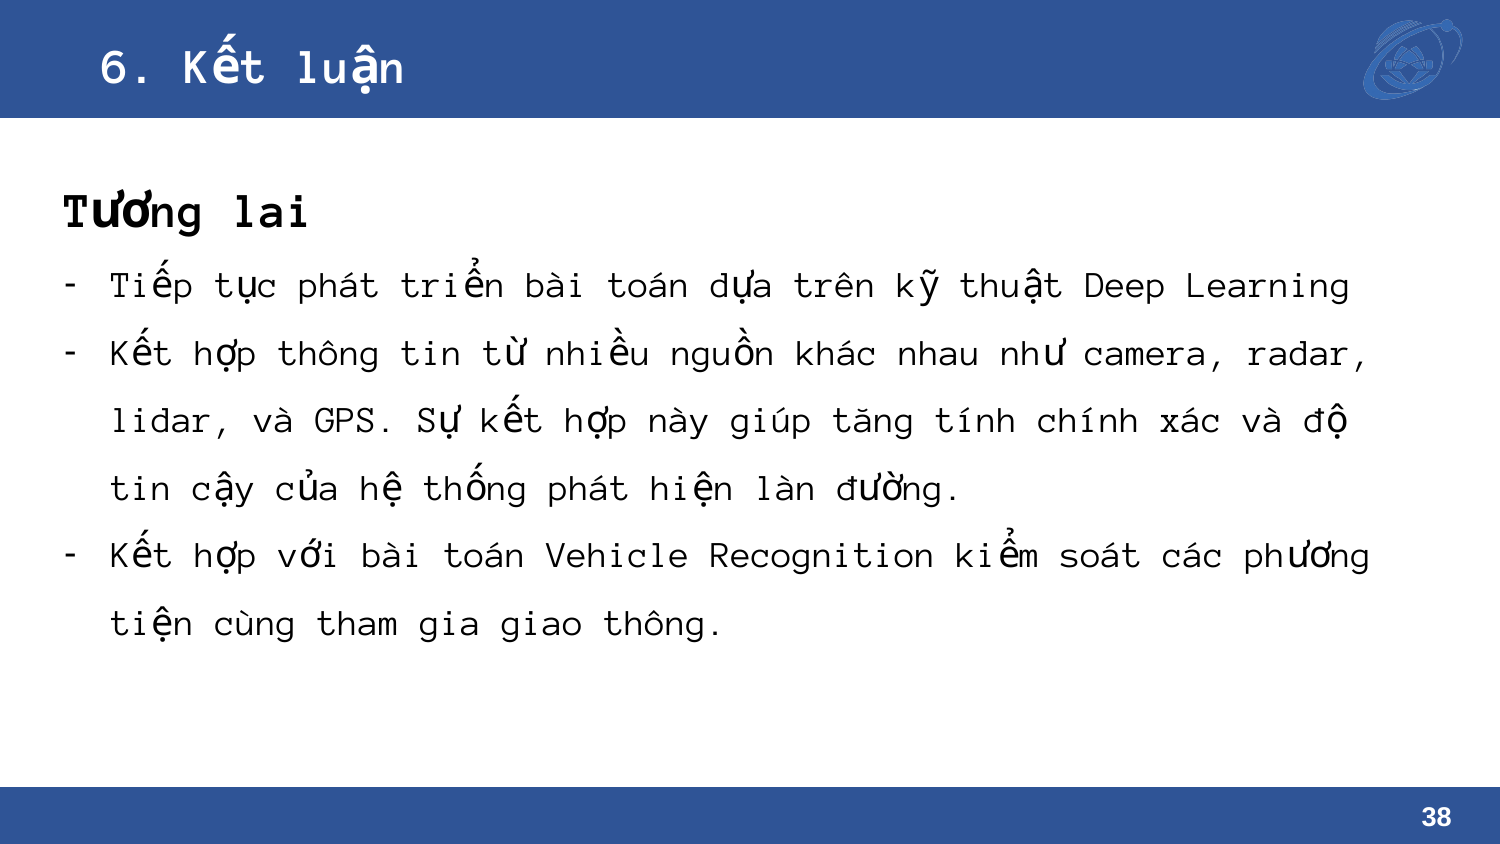

# 6. Kết luận
Tương lai
Tiếp tục phát triển bài toán dựa trên kỹ thuật Deep Learning
Kết hợp thông tin từ nhiều nguồn khác nhau như camera, radar, lidar, và GPS. Sự kết hợp này giúp tăng tính chính xác và độ tin cậy của hệ thống phát hiện làn đường.
Kết hợp với bài toán Vehicle Recognition kiểm soát các phương tiện cùng tham gia giao thông.
38